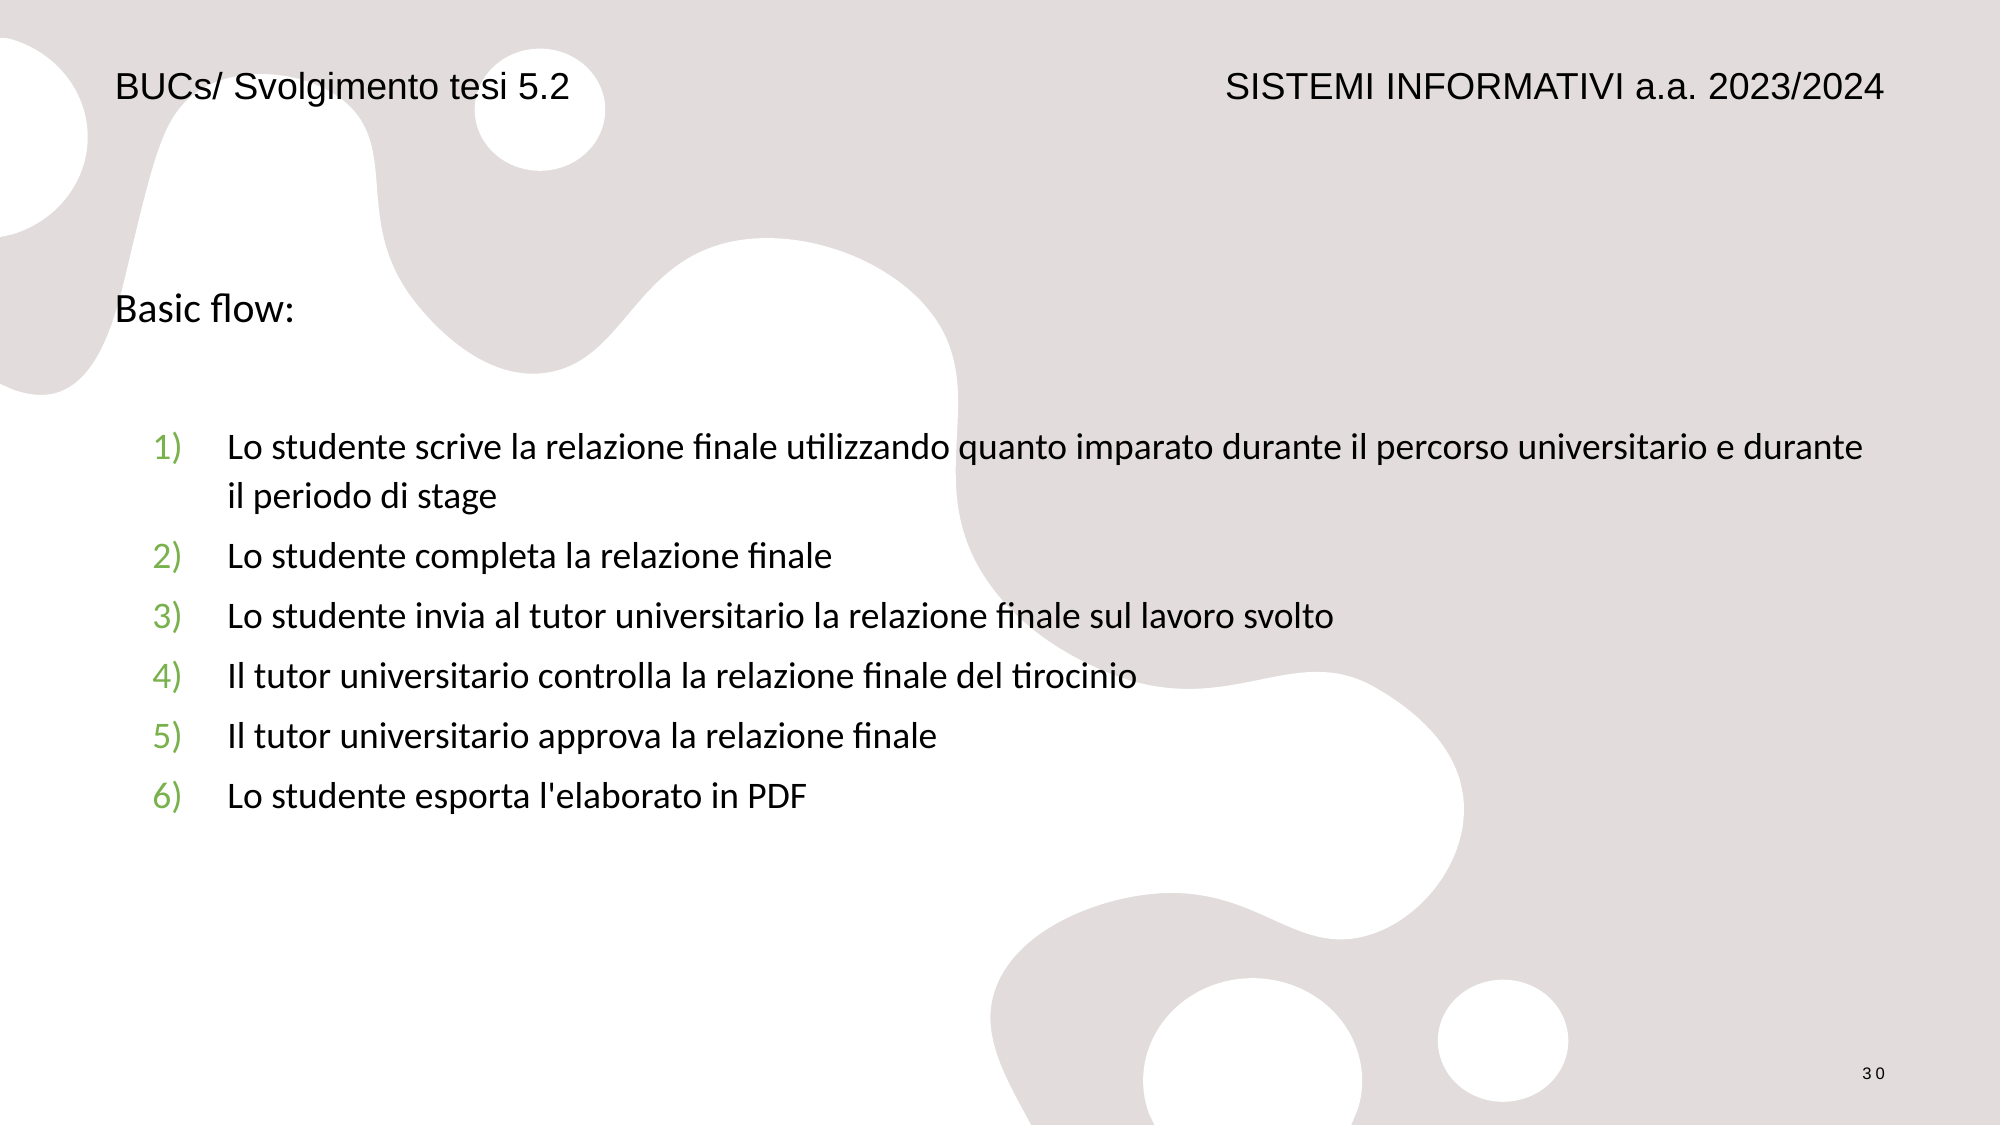

BUCs/ Svolgimento tesi 5.2
SISTEMI INFORMATIVI a.a. 2023/2024
Basic flow:

Lo studente scrive la relazione finale utilizzando quanto imparato durante il percorso universitario e durante il periodo di stage
Lo studente completa la relazione finale
Lo studente invia al tutor universitario la relazione finale sul lavoro svolto
Il tutor universitario controlla la relazione finale del tirocinio
Il tutor universitario approva la relazione finale
Lo studente esporta l'elaborato in PDF

30